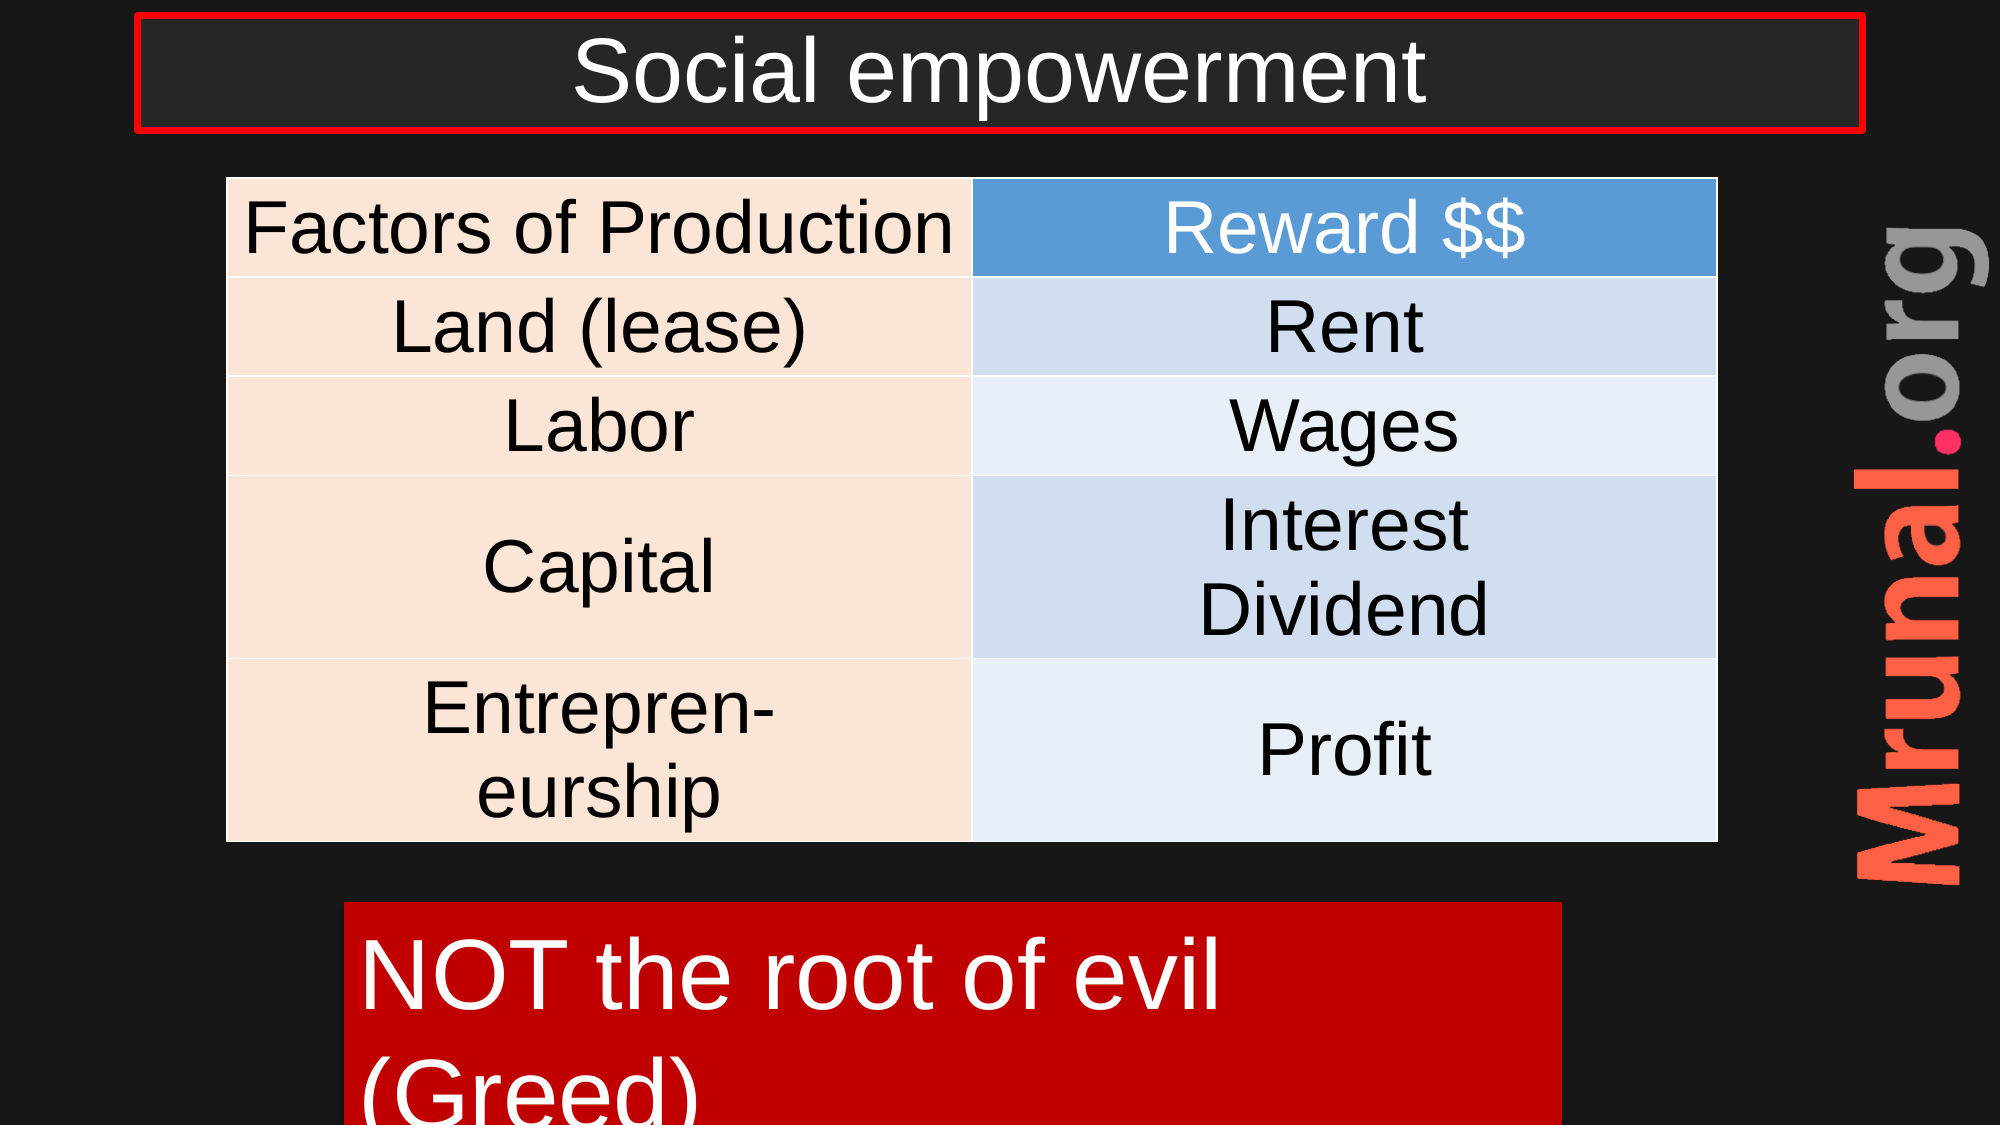

# Social empowerment
| Factors of Production | Reward $$ |
| --- | --- |
| Land (lease) | Rent |
| Labor | Wages |
| Capital | Interest Dividend |
| Entrepren- eurship | Profit |
NOT the root of evil (Greed)